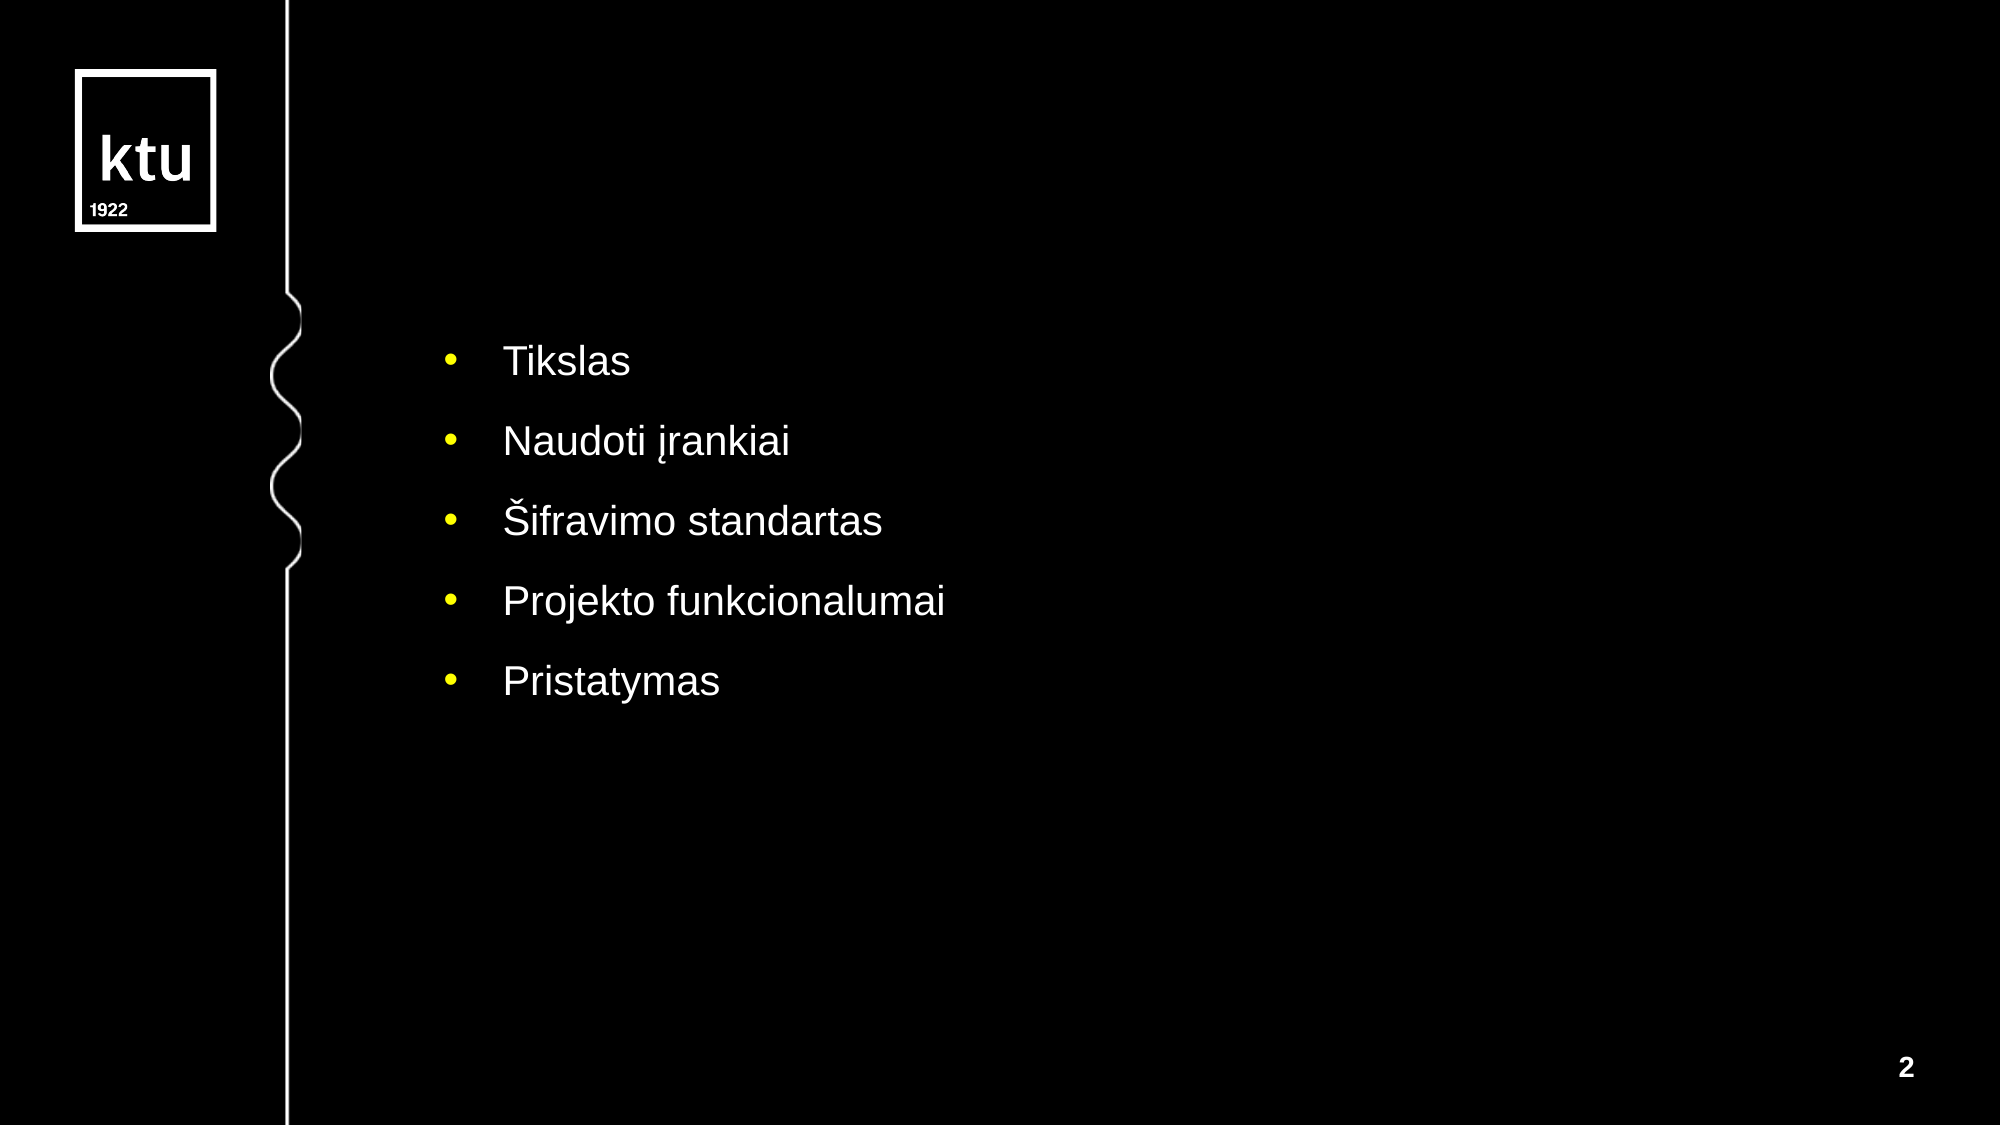

Tikslas
Naudoti įrankiai
Šifravimo standartas
Projekto funkcionalumai
Pristatymas